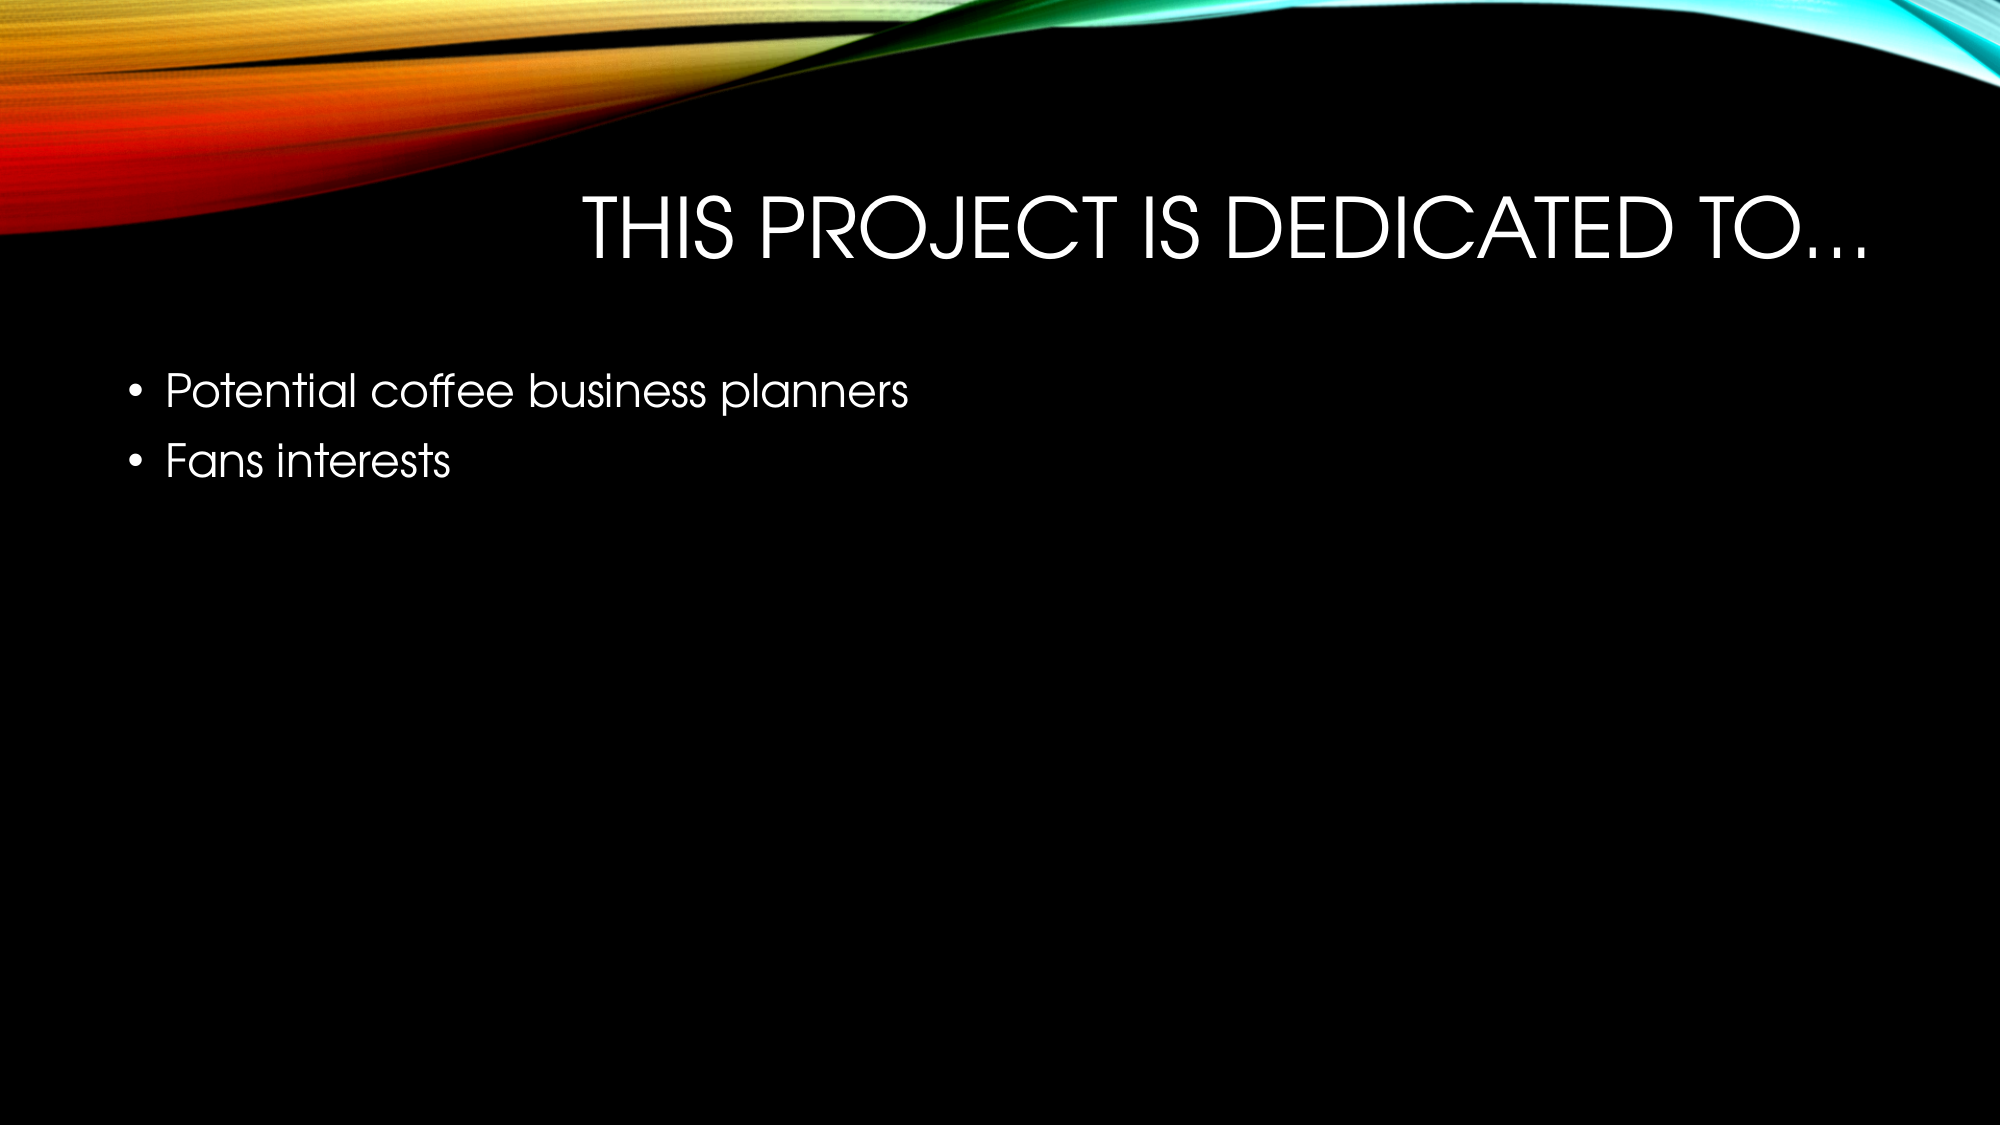

# THIS PROJECT IS DEDICATED TO…
Potential coffee business planners
Fans interests